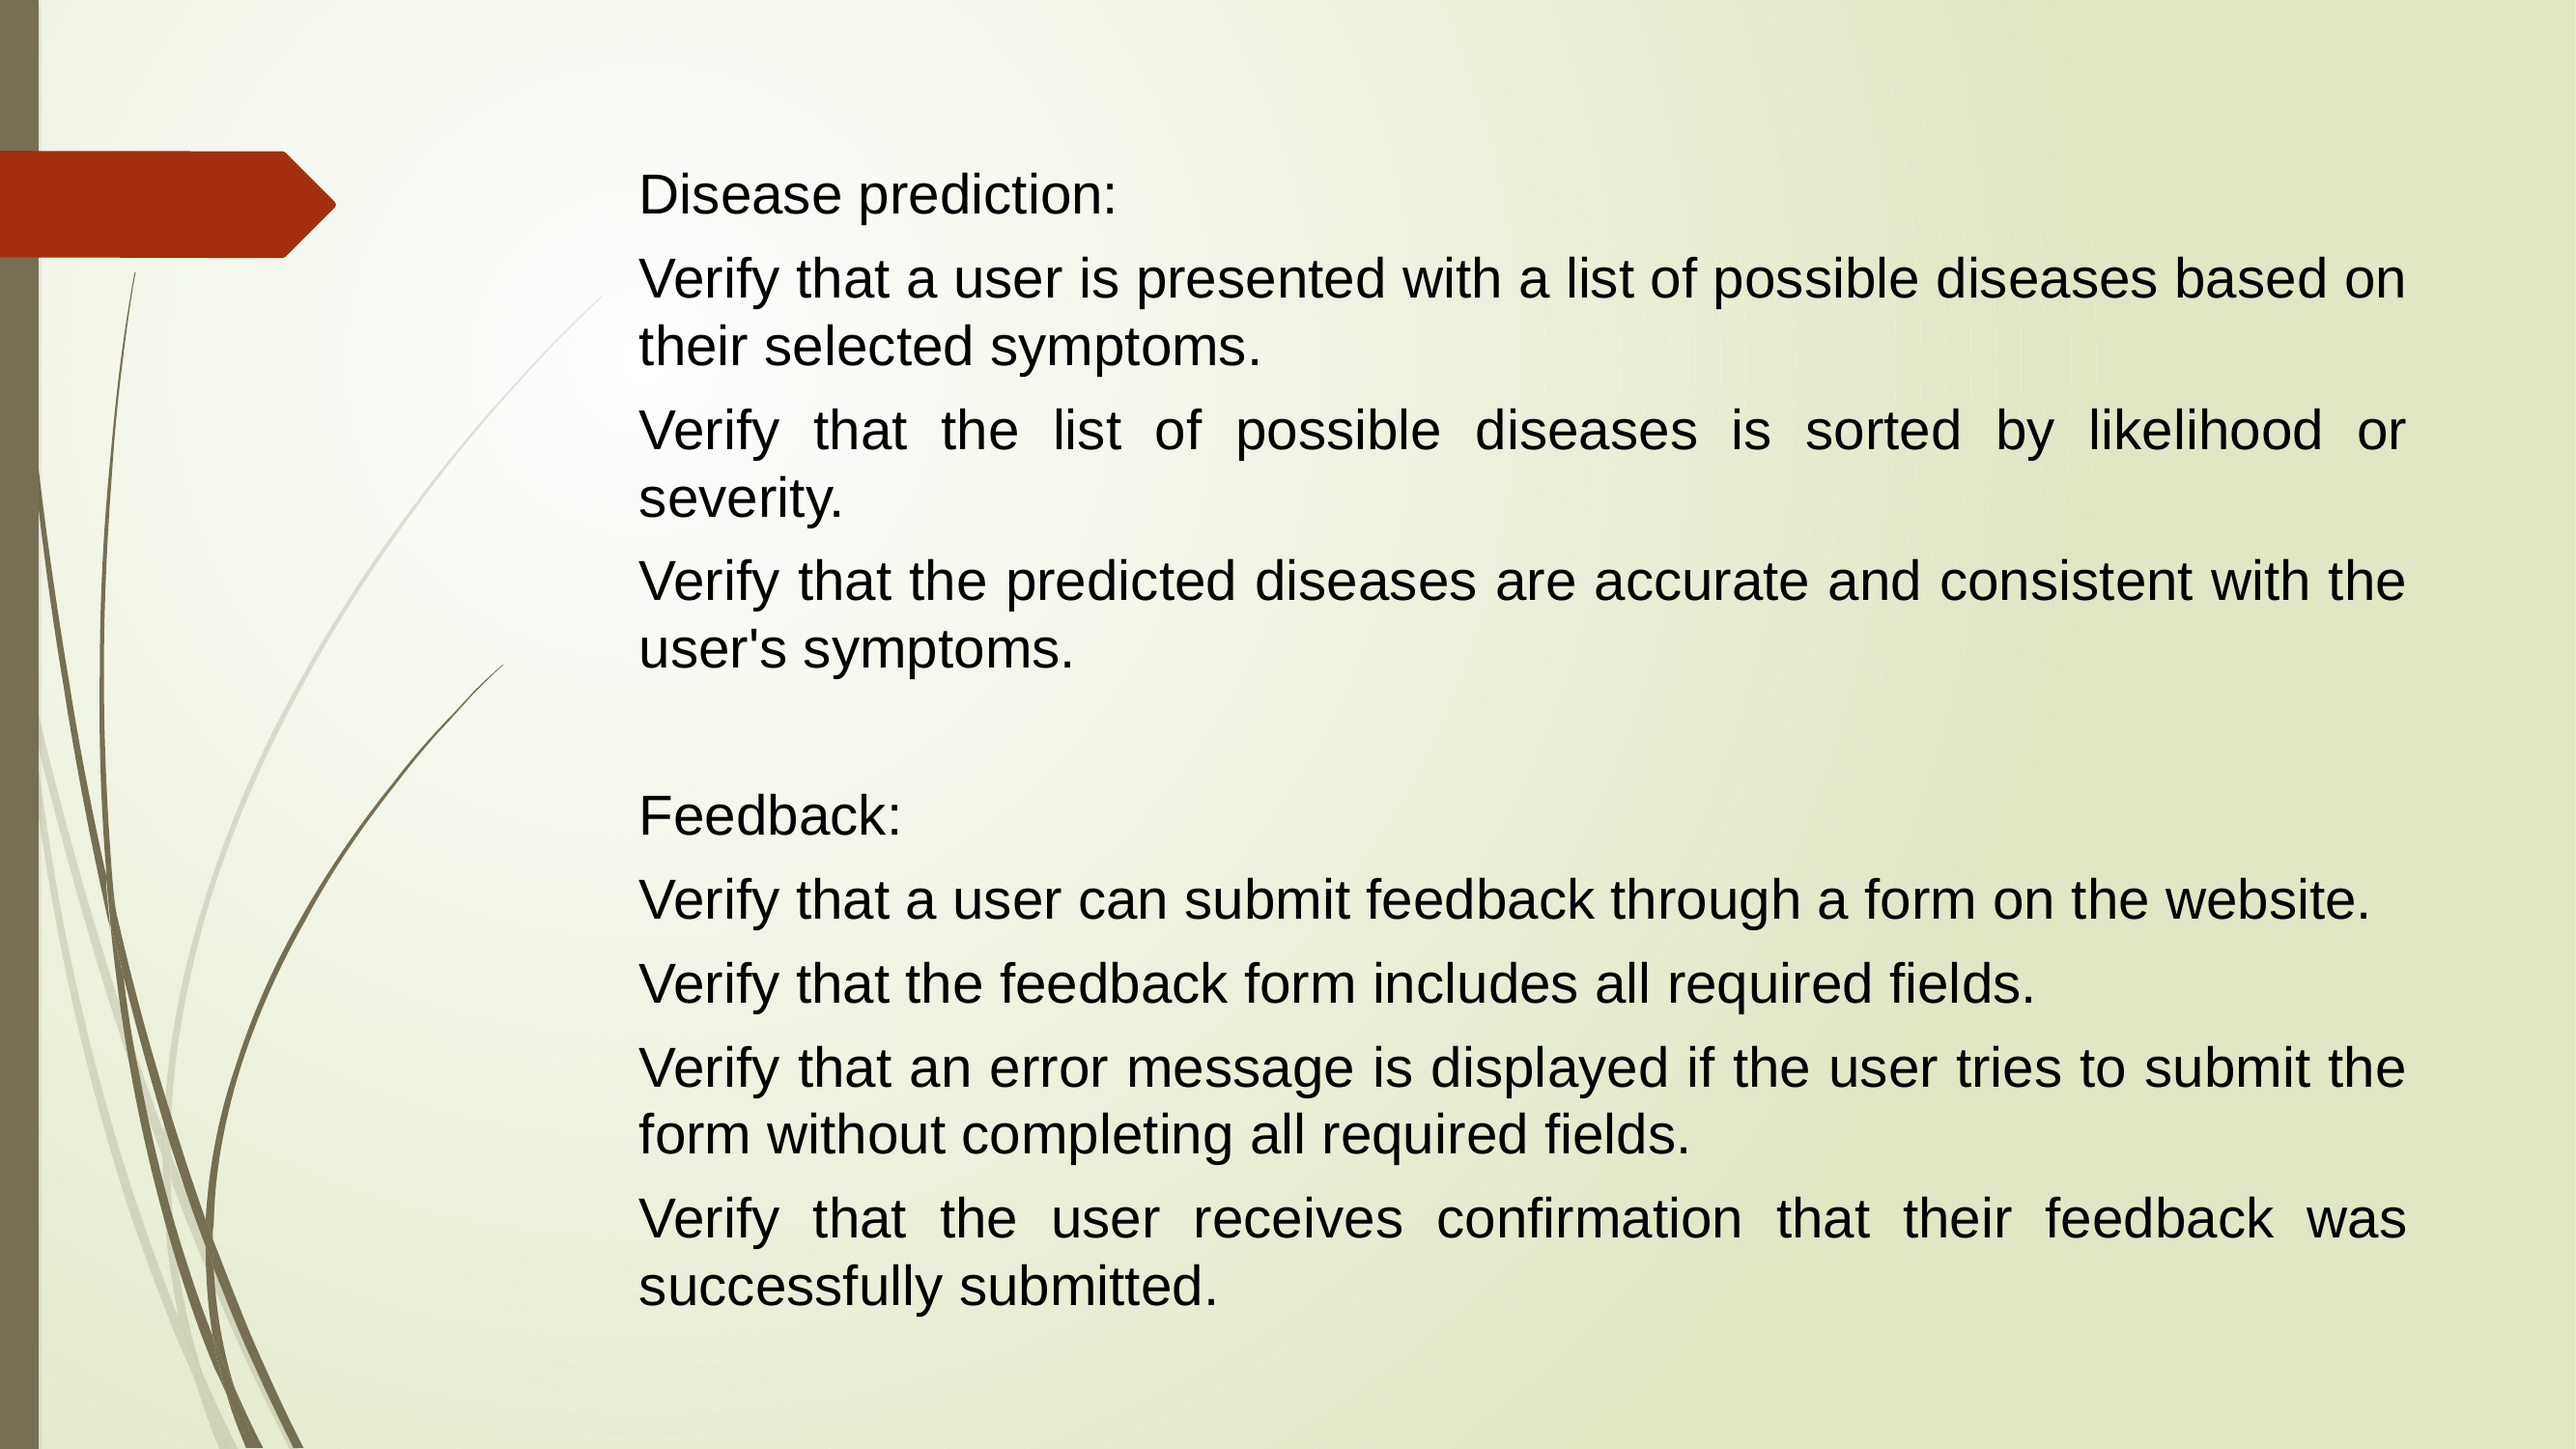

Disease prediction:
Verify that a user is presented with a list of possible diseases based on their selected symptoms.
Verify that the list of possible diseases is sorted by likelihood or severity.
Verify that the predicted diseases are accurate and consistent with the user's symptoms.

Feedback:
Verify that a user can submit feedback through a form on the website.
Verify that the feedback form includes all required fields.
Verify that an error message is displayed if the user tries to submit the form without completing all required fields.
Verify that the user receives confirmation that their feedback was successfully submitted.